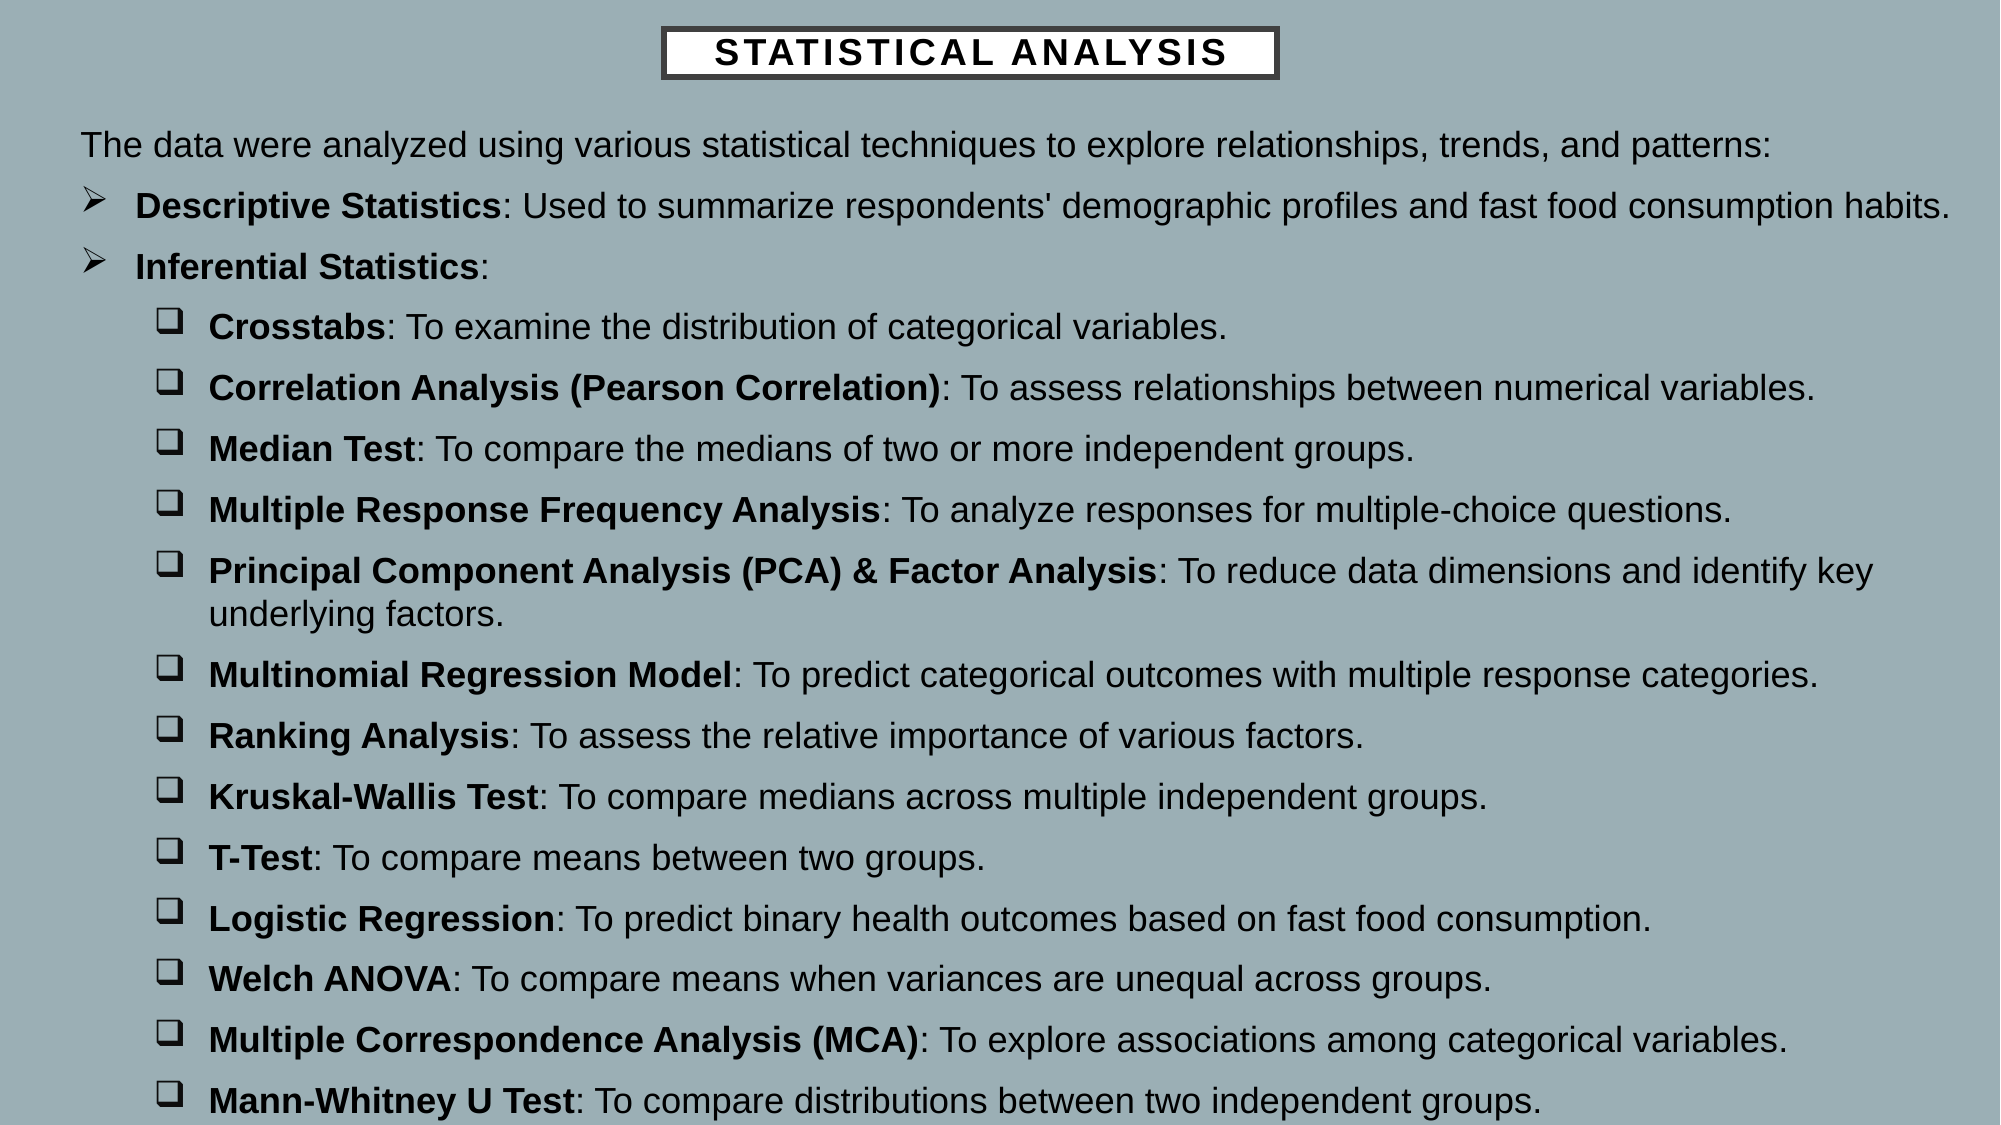

Statistical Analysis

The data were analyzed using various statistical techniques to explore relationships, trends, and patterns:
Descriptive Statistics: Used to summarize respondents' demographic profiles and fast food consumption habits.
Inferential Statistics:
Crosstabs: To examine the distribution of categorical variables.
Correlation Analysis (Pearson Correlation): To assess relationships between numerical variables.
Median Test: To compare the medians of two or more independent groups.
Multiple Response Frequency Analysis: To analyze responses for multiple-choice questions.
Principal Component Analysis (PCA) & Factor Analysis: To reduce data dimensions and identify key underlying factors.
Multinomial Regression Model: To predict categorical outcomes with multiple response categories.
Ranking Analysis: To assess the relative importance of various factors.
Kruskal-Wallis Test: To compare medians across multiple independent groups.
T-Test: To compare means between two groups.
Logistic Regression: To predict binary health outcomes based on fast food consumption.
Welch ANOVA: To compare means when variances are unequal across groups.
Multiple Correspondence Analysis (MCA): To explore associations among categorical variables.
Mann-Whitney U Test: To compare distributions between two independent groups.